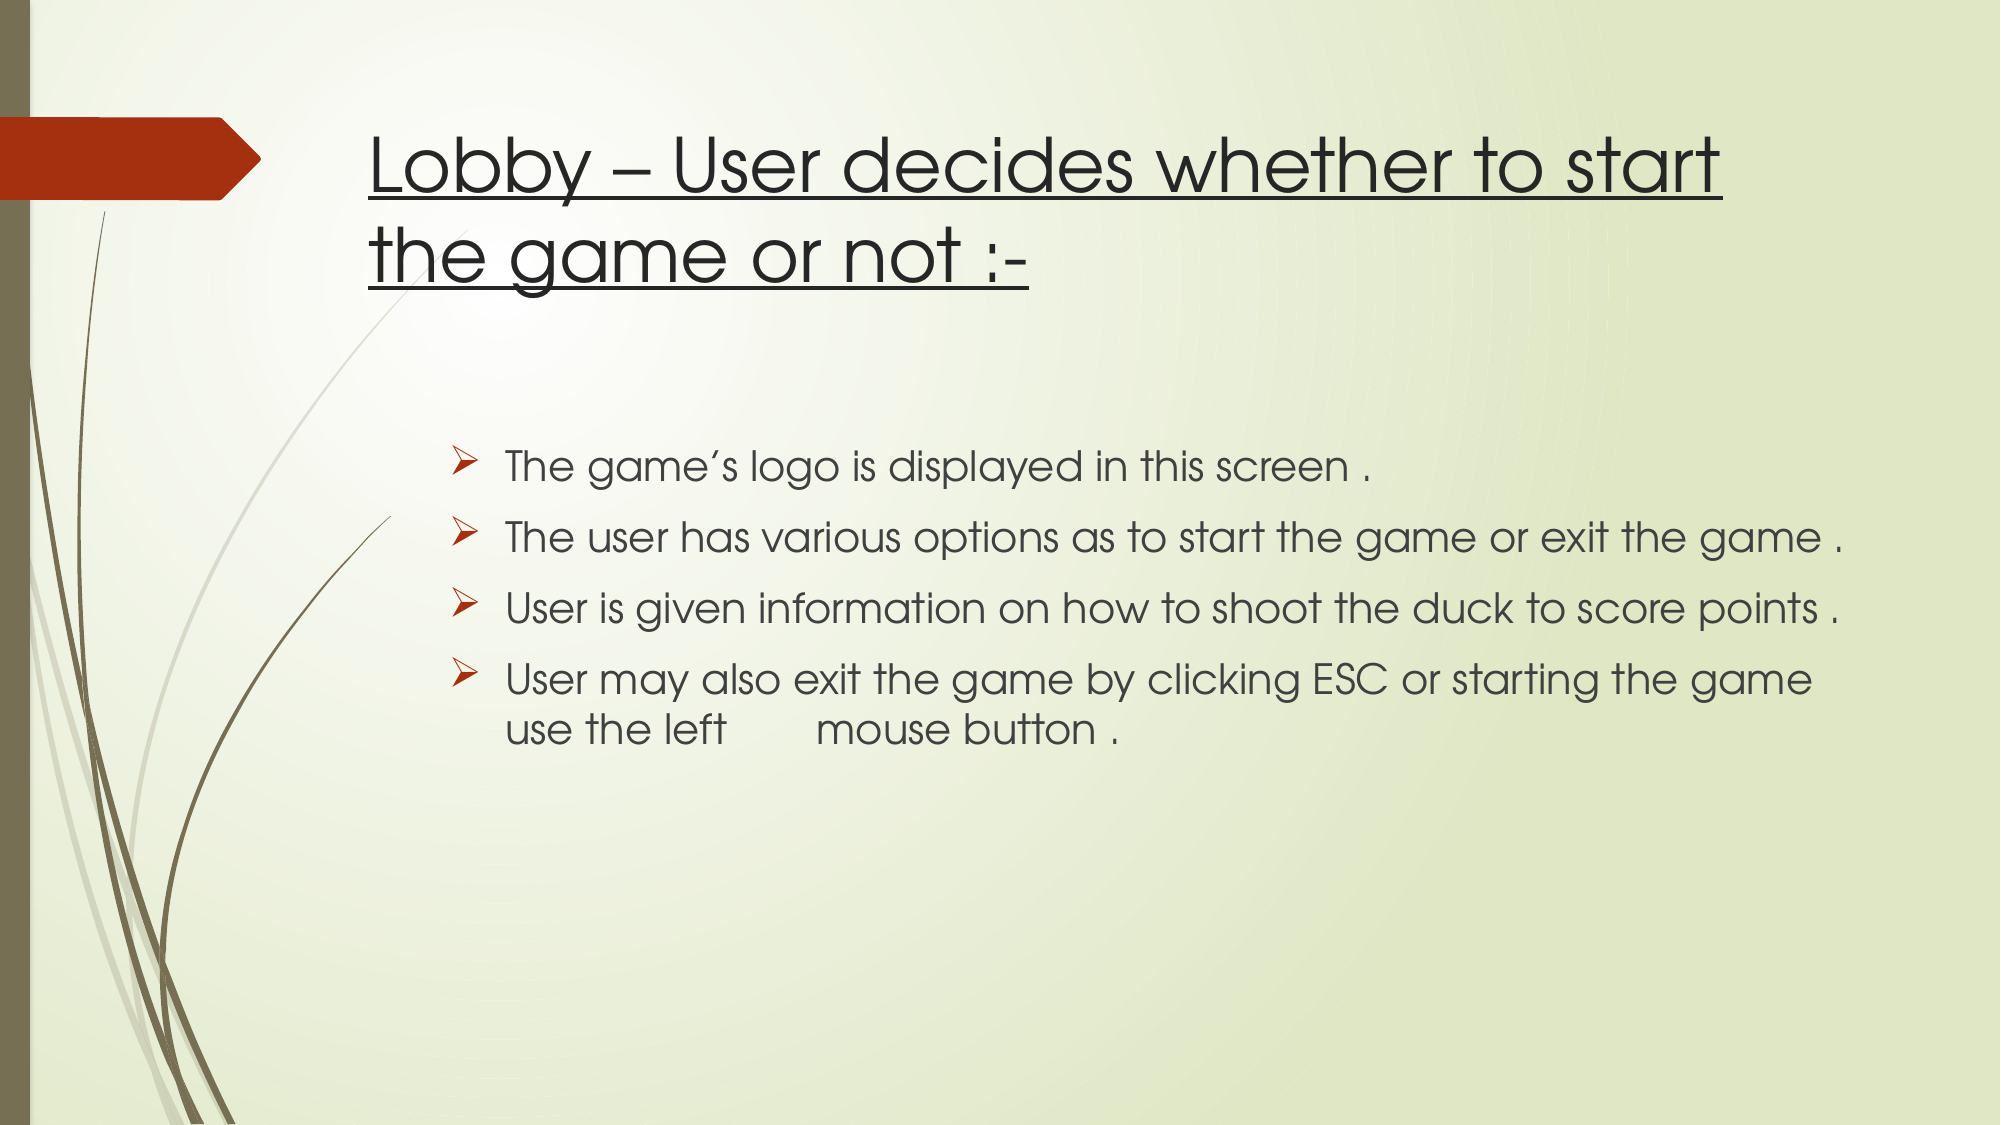

# Lobby – User decides whether to start the game or not :-
The game’s logo is displayed in this screen .
The user has various options as to start the game or exit the game .
User is given information on how to shoot the duck to score points .
User may also exit the game by clicking ESC or starting the game use the left	 mouse button .